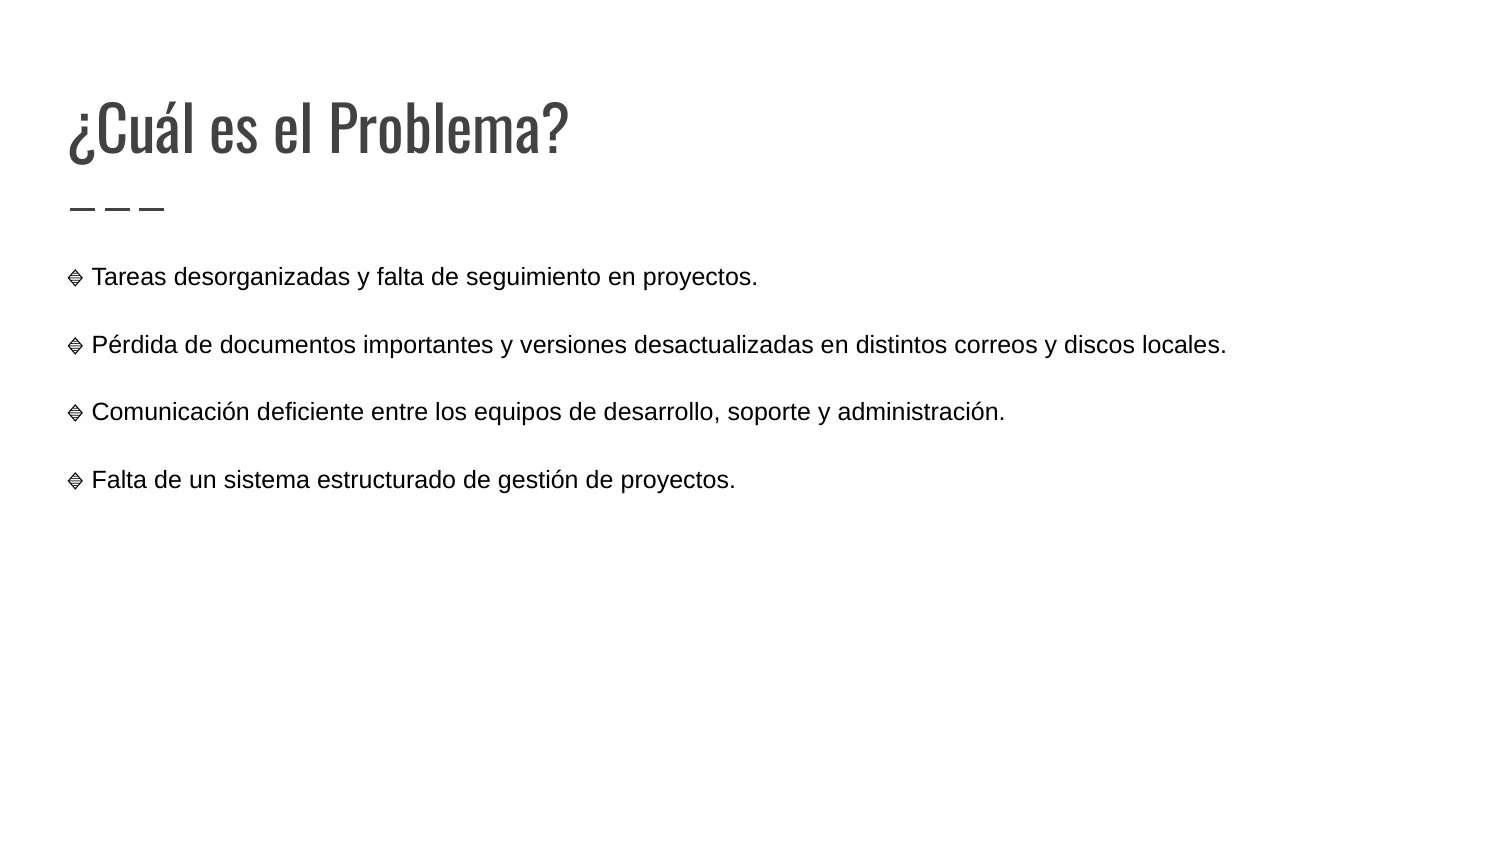

# ¿Cuál es el Problema?
🔹 Tareas desorganizadas y falta de seguimiento en proyectos.
🔹 Pérdida de documentos importantes y versiones desactualizadas en distintos correos y discos locales.
🔹 Comunicación deficiente entre los equipos de desarrollo, soporte y administración.
🔹 Falta de un sistema estructurado de gestión de proyectos.